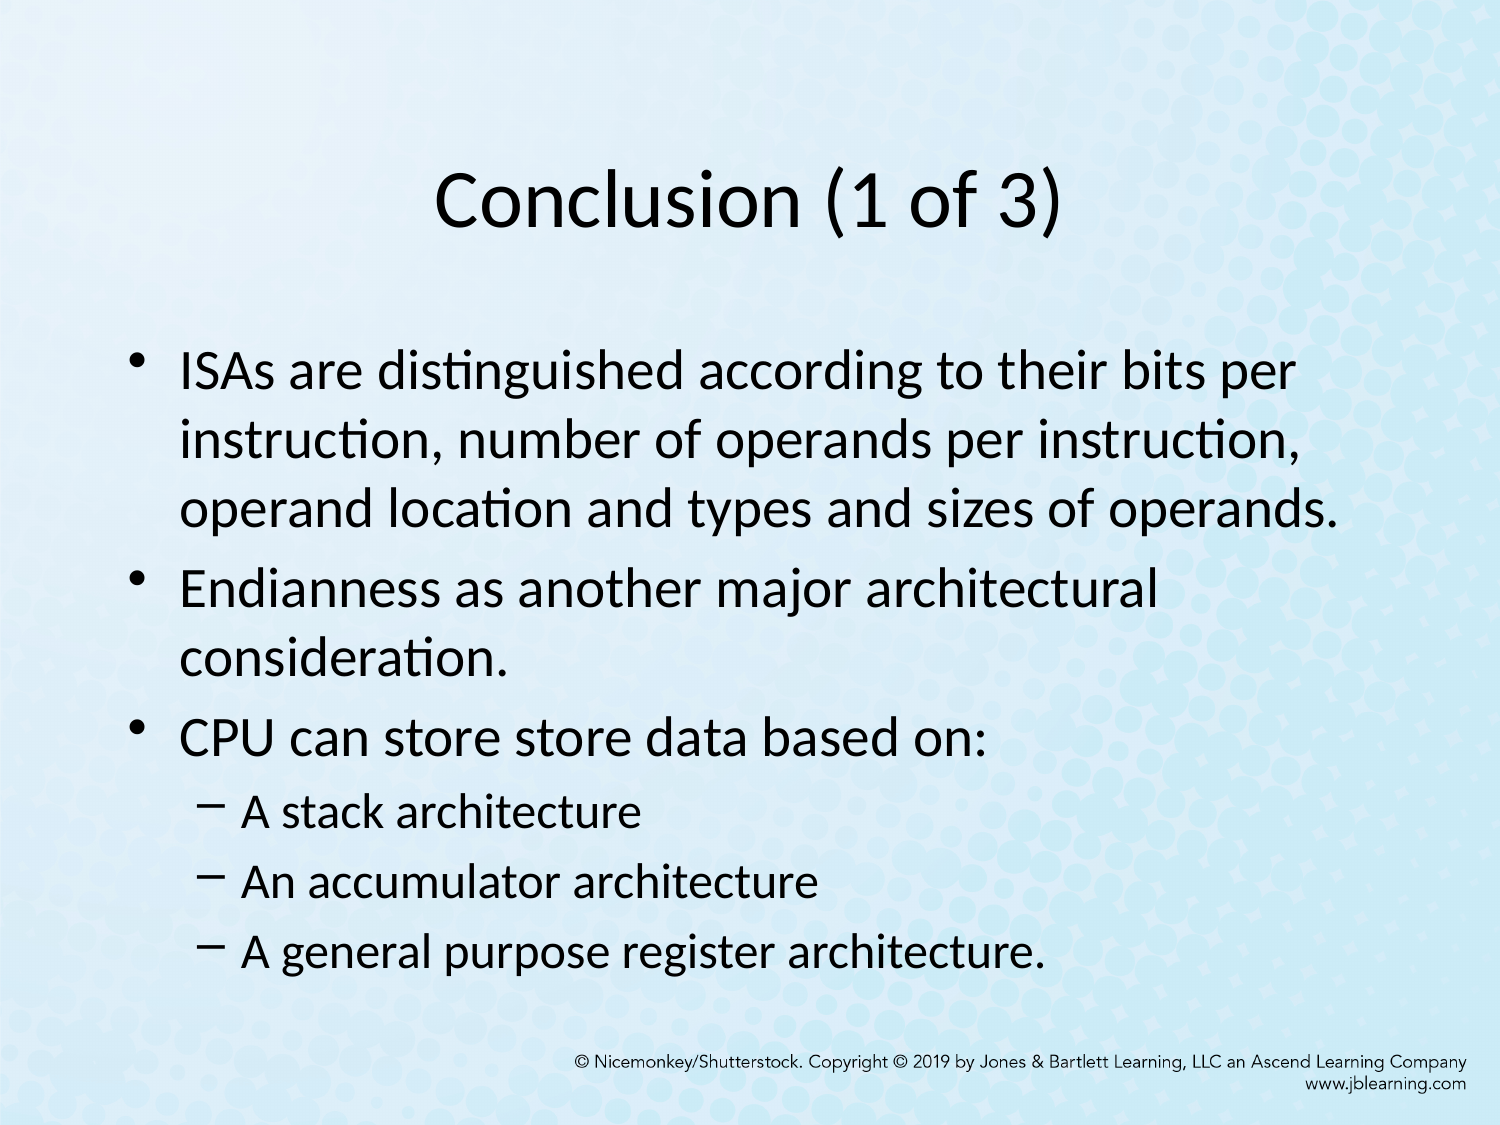

# Conclusion (1 of 3)
ISAs are distinguished according to their bits per instruction, number of operands per instruction, operand location and types and sizes of operands.
Endianness as another major architectural consideration.
CPU can store store data based on:
A stack architecture
An accumulator architecture
A general purpose register architecture.